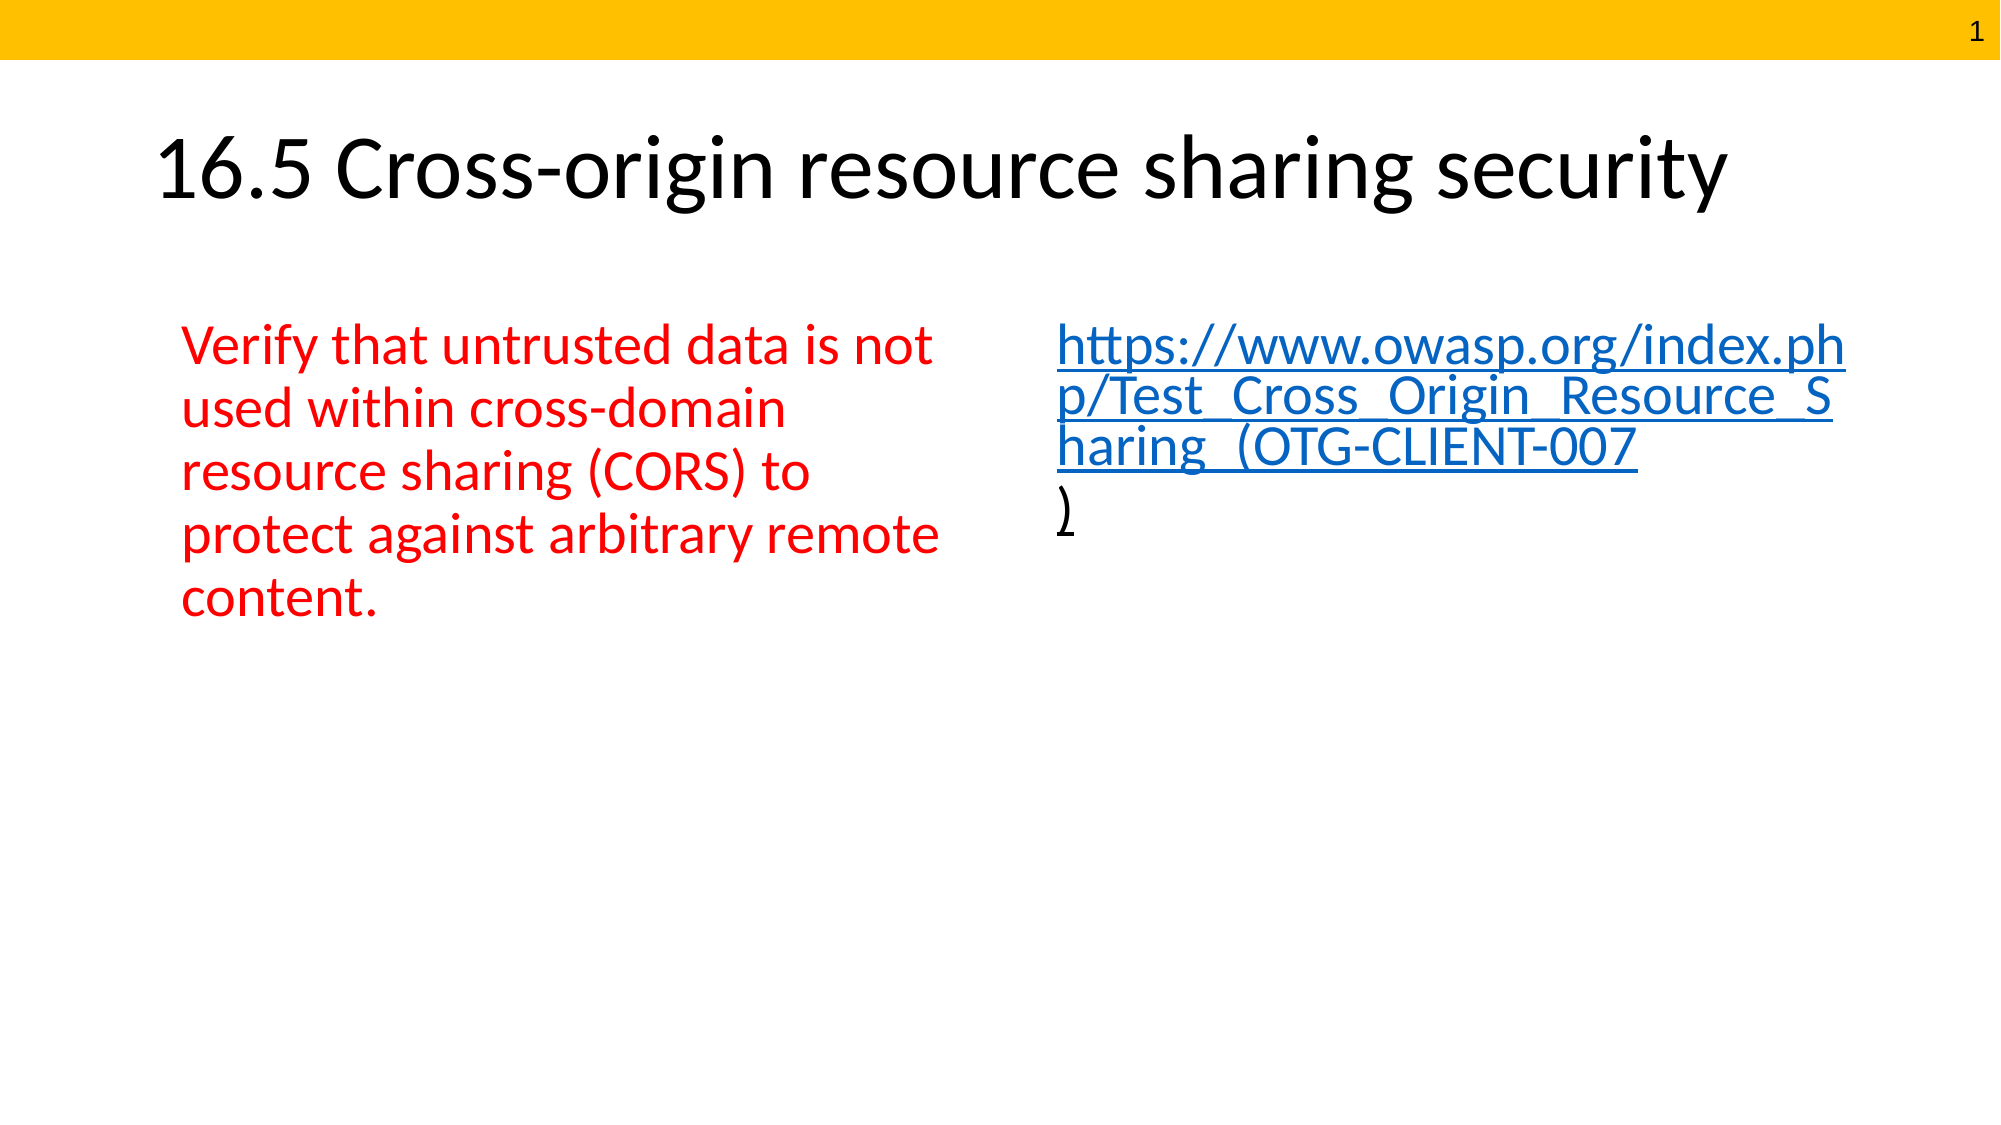

# 16.5 Cross-origin resource sharing security
Verify that untrusted data is not used within cross-domain resource sharing (CORS) to protect against arbitrary remote content.

https://www.owasp.org/index.php/Test_Cross_Origin_Resource_Sharing_(OTG-CLIENT-007)